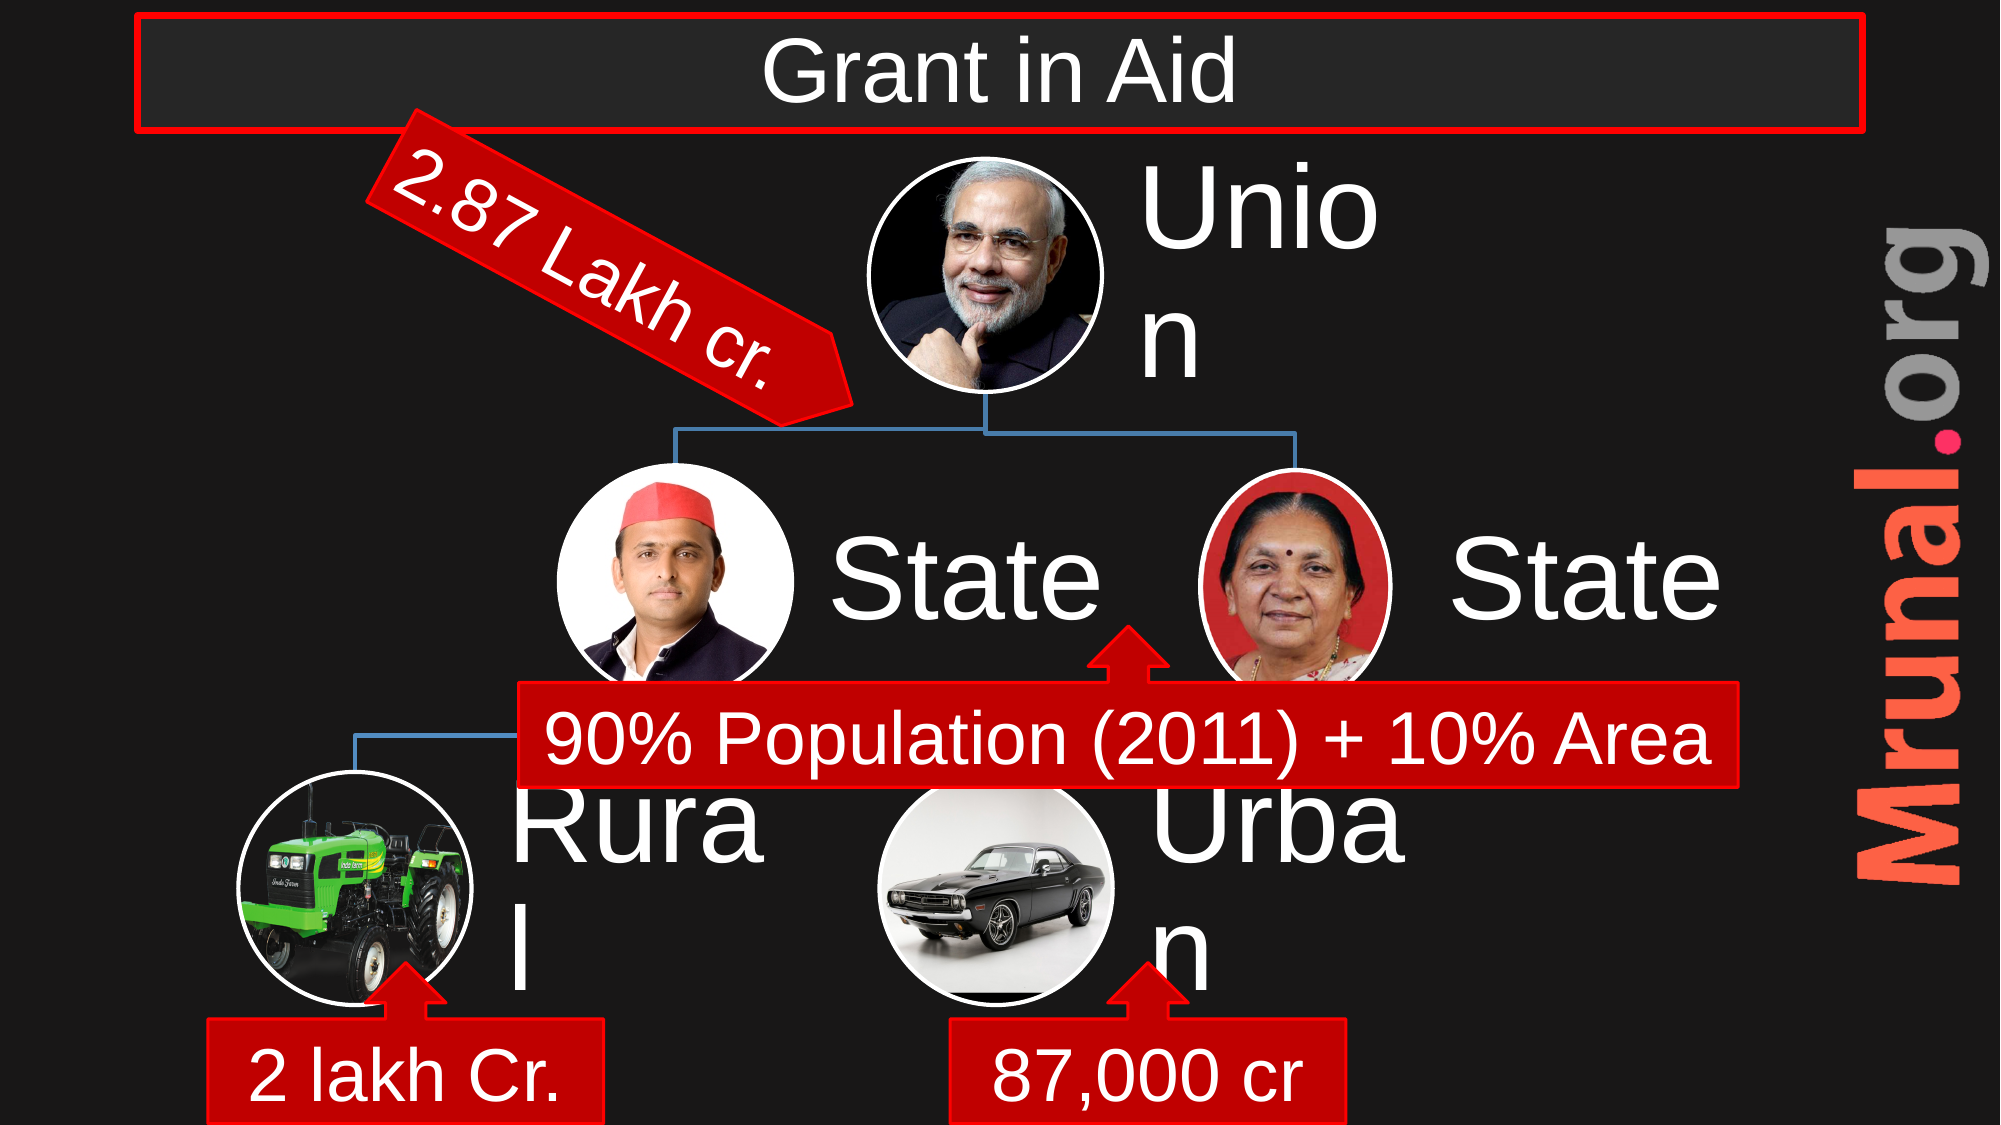

# Grant in Aid
Union
State
Rural
Urban
State
2.87 Lakh cr.
90% Population (2011) + 10% Area
2 lakh Cr.
87,000 cr